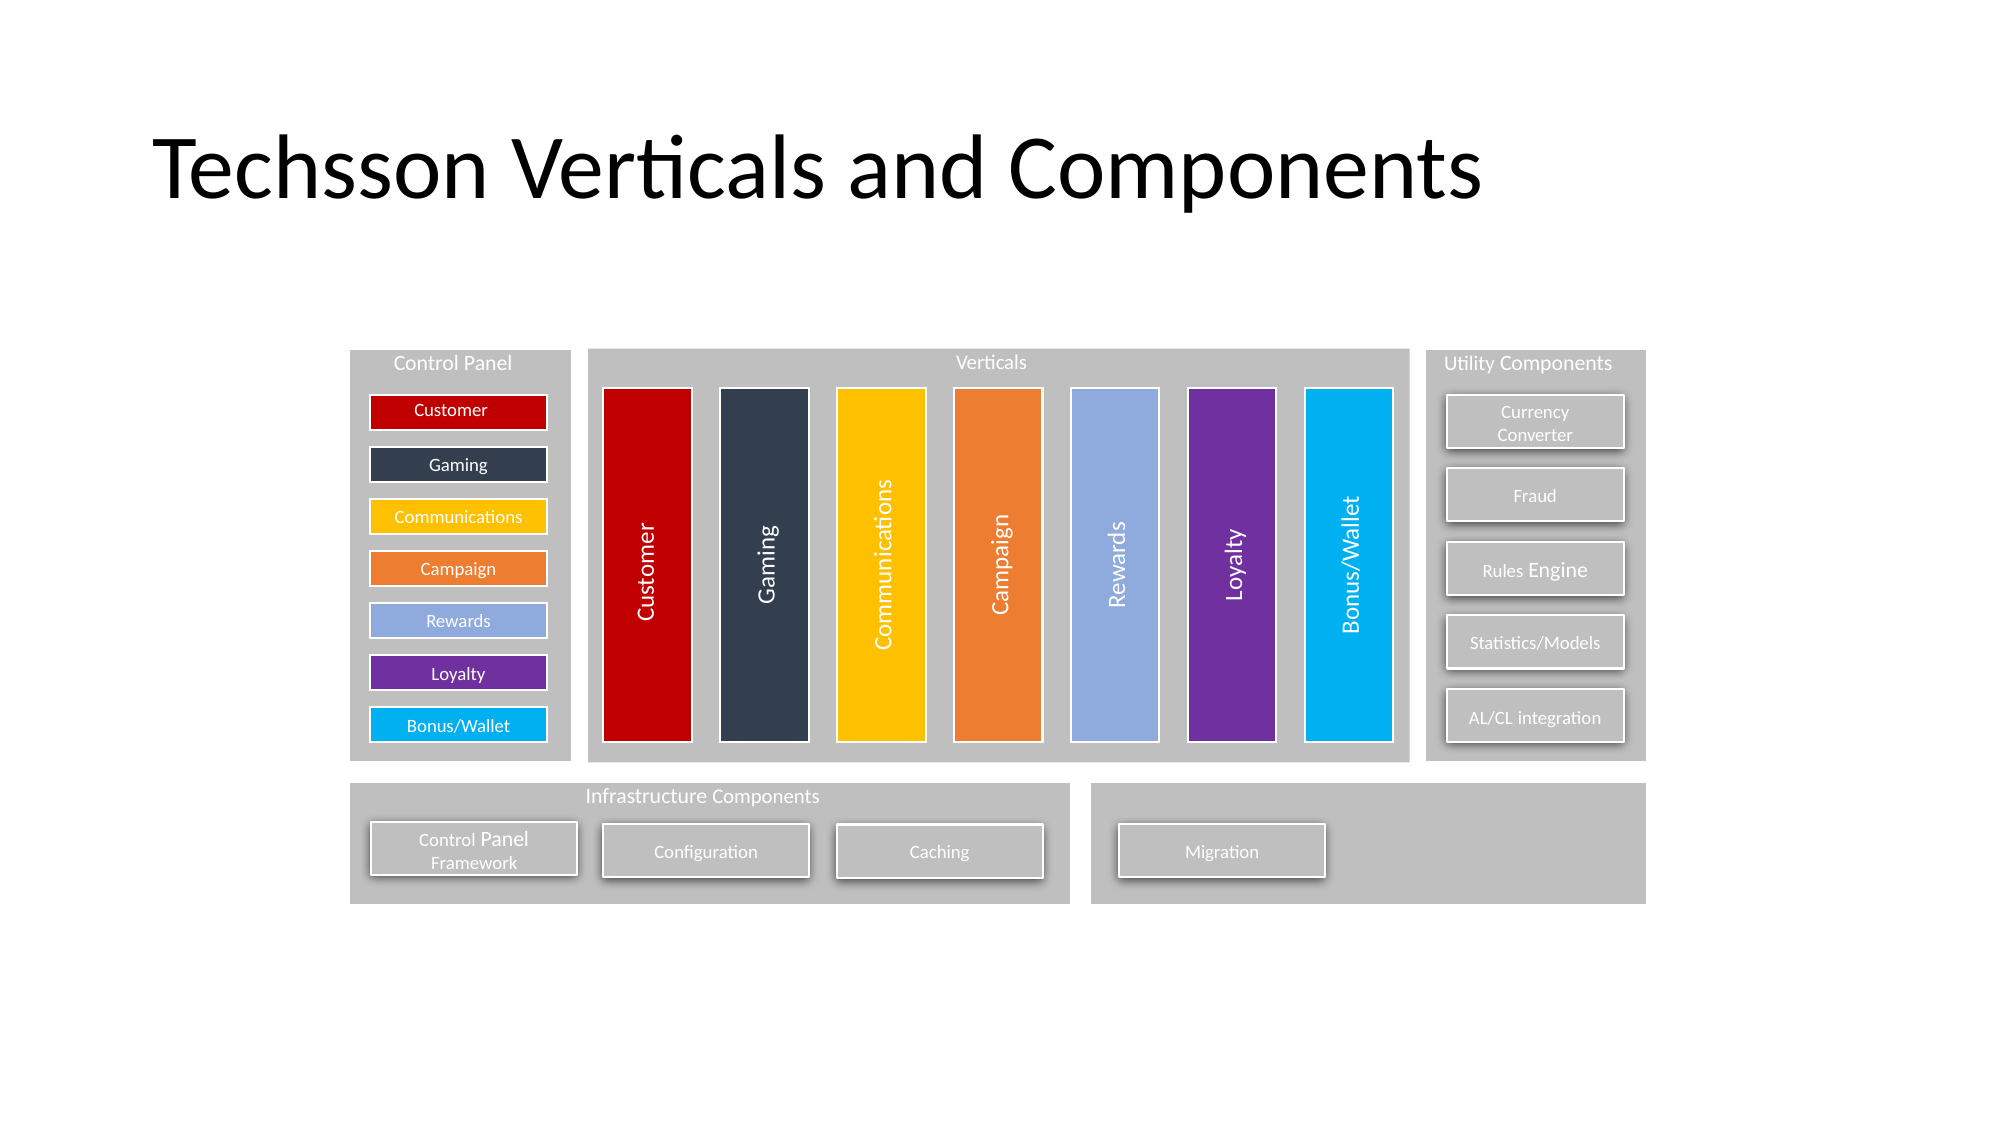

# Techsson Verticals and Components
Control Panel
Verticals
Utility Components
Customer
Currency Converter
Gaming
Fraud
Communications
Bonus/Wallet
Loyalty
Communications
Campaign
Rewards
Customer
Gaming
Rules Engine
Campaign
Rewards
Statistics/Models
Loyalty
AL/CL integration
Bonus/Wallet
Infrastructure Components

Control Panel Framework
Configuration
Migration
Caching